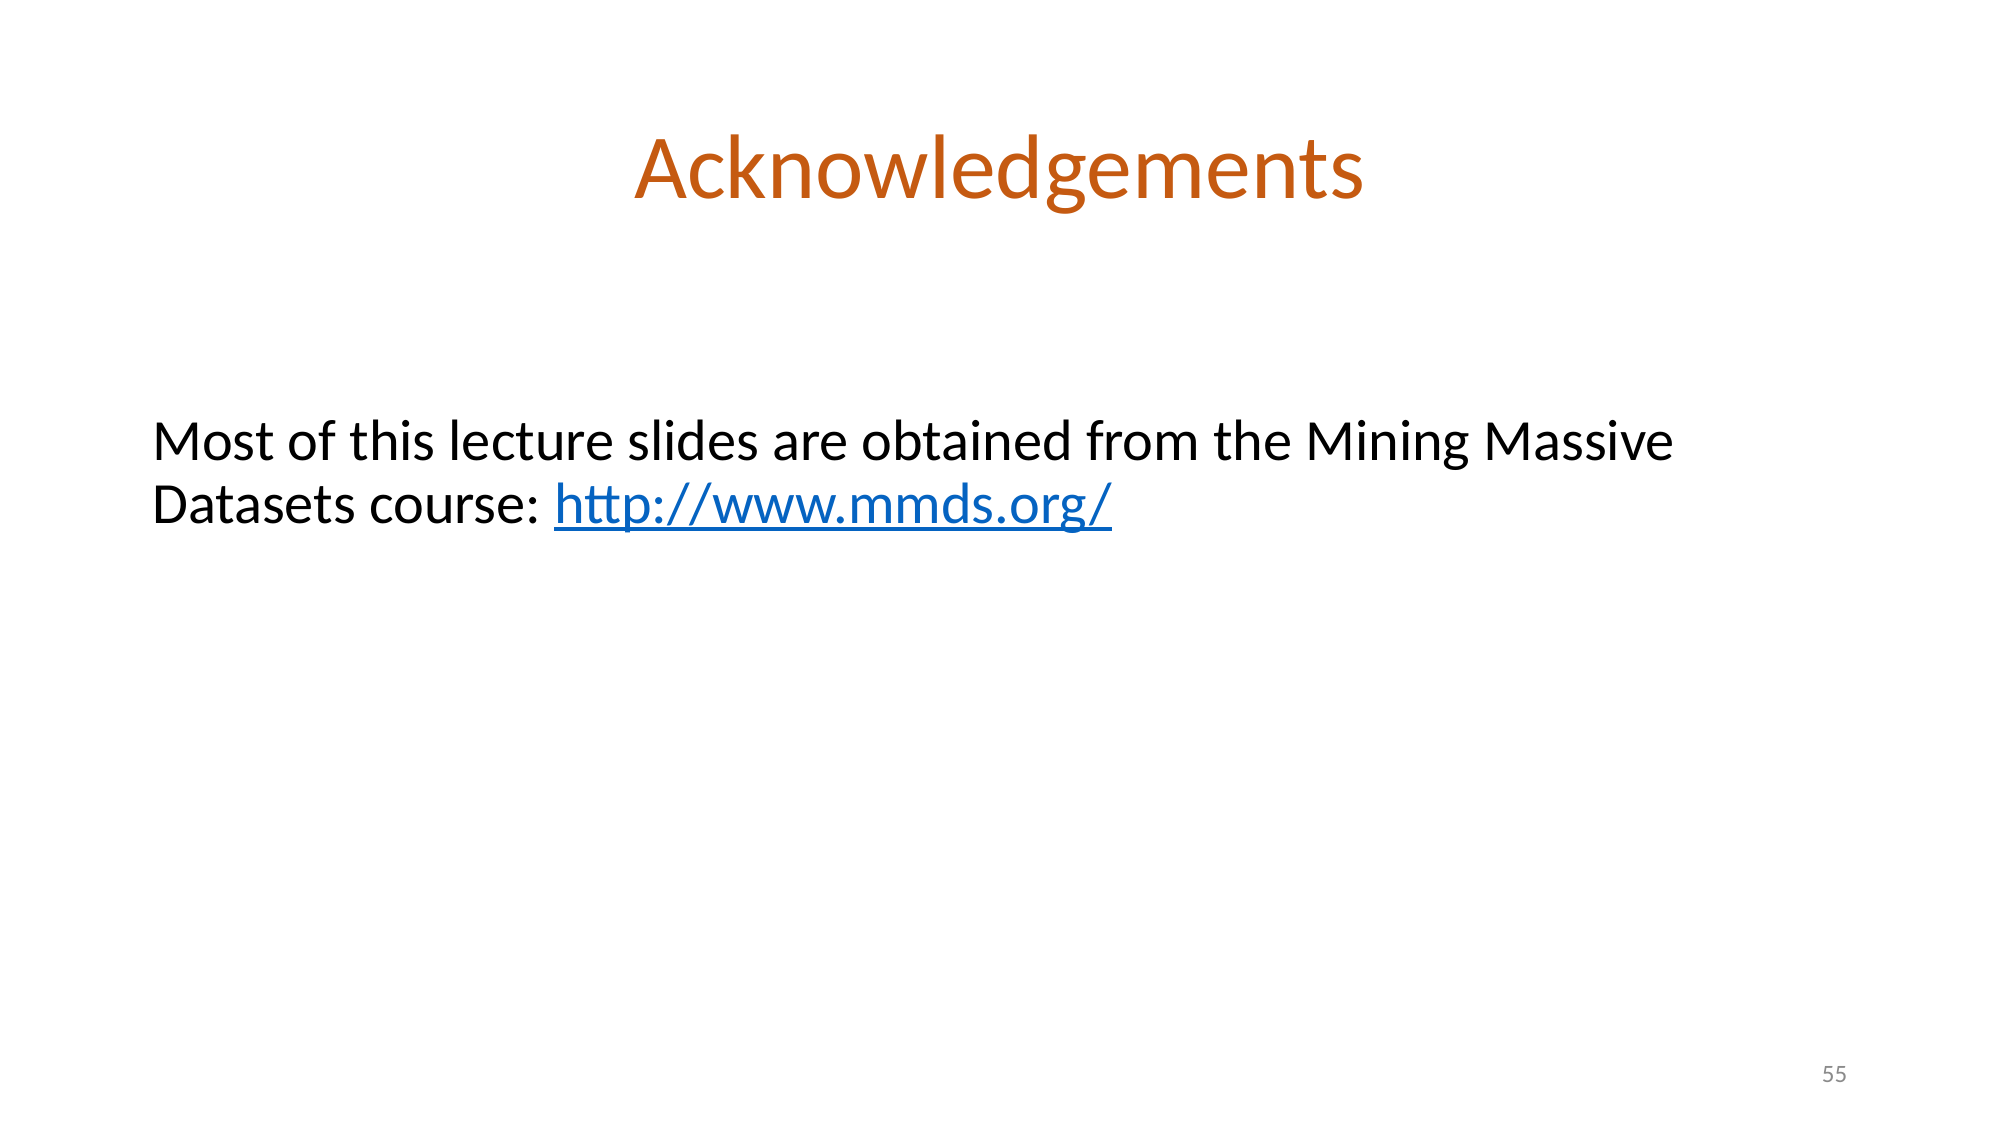

# Acknowledgements

Most of this lecture slides are obtained from the Mining Massive Datasets course: http://www.mmds.org/
55